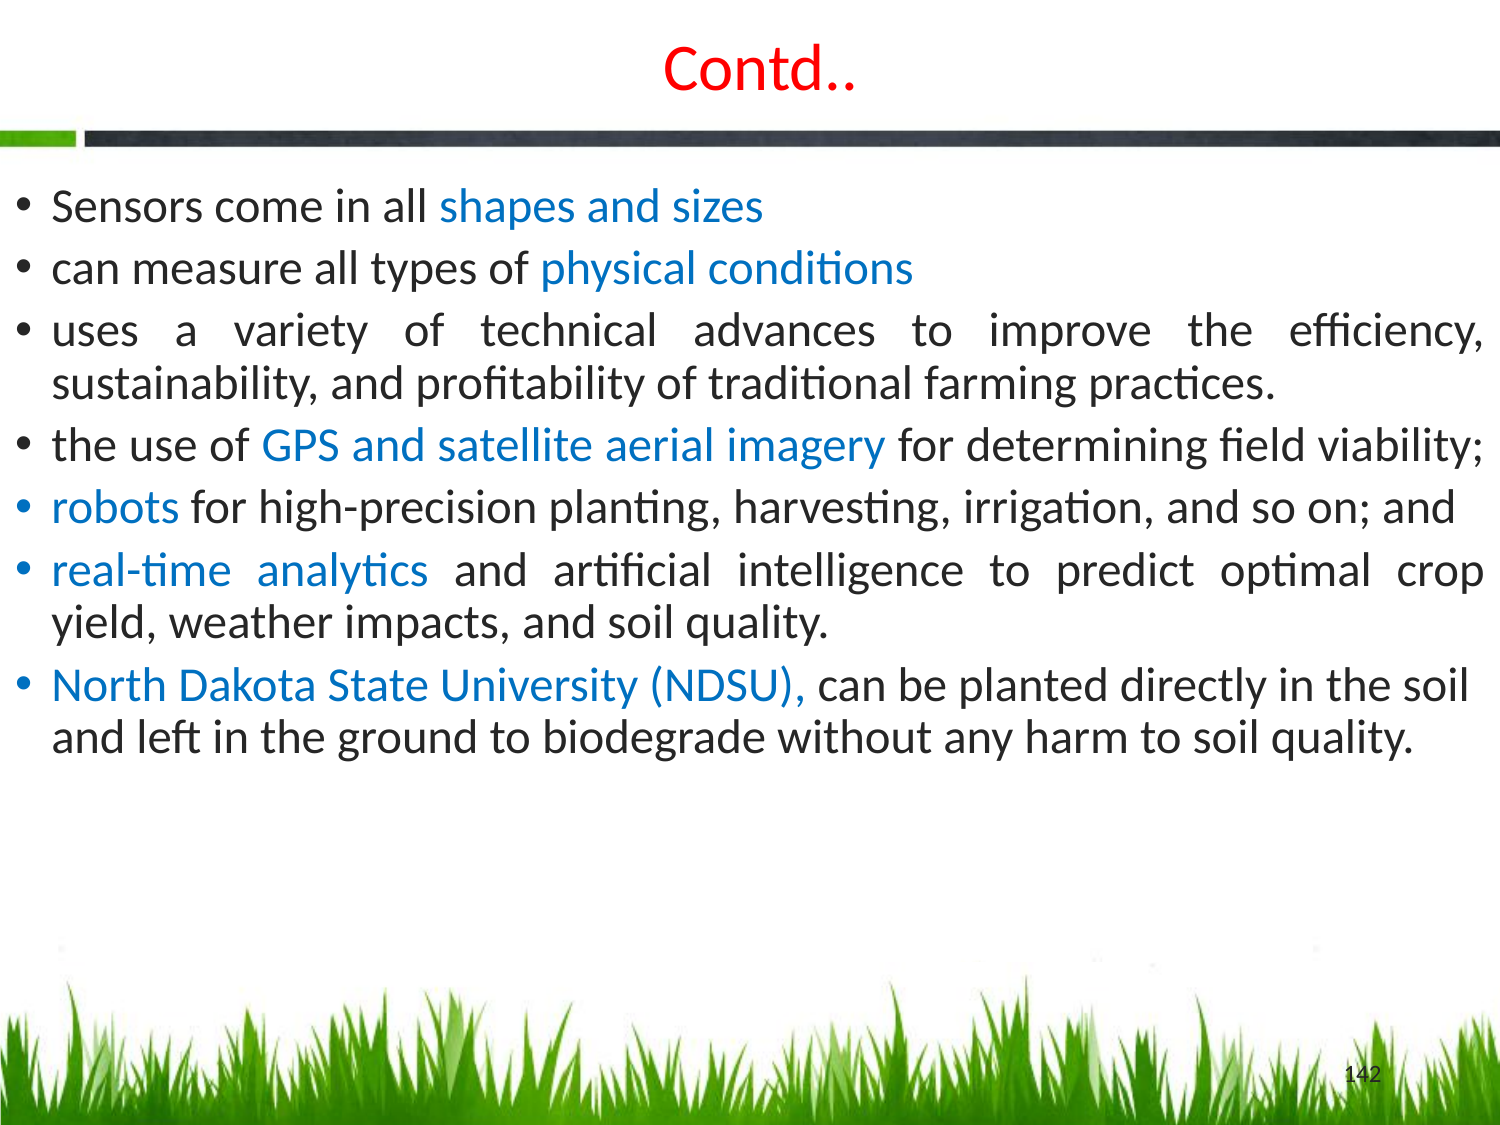

# Contd..
Sensors come in all shapes and sizes
can measure all types of physical conditions
uses a variety of technical advances to improve the efficiency, sustainability, and profitability of traditional farming practices.
the use of GPS and satellite aerial imagery for determining field viability;
robots for high-precision planting, harvesting, irrigation, and so on; and
real-time analytics and artificial intelligence to predict optimal crop yield, weather impacts, and soil quality.
North Dakota State University (NDSU), can be planted directly in the soil and left in the ground to biodegrade without any harm to soil quality.
142